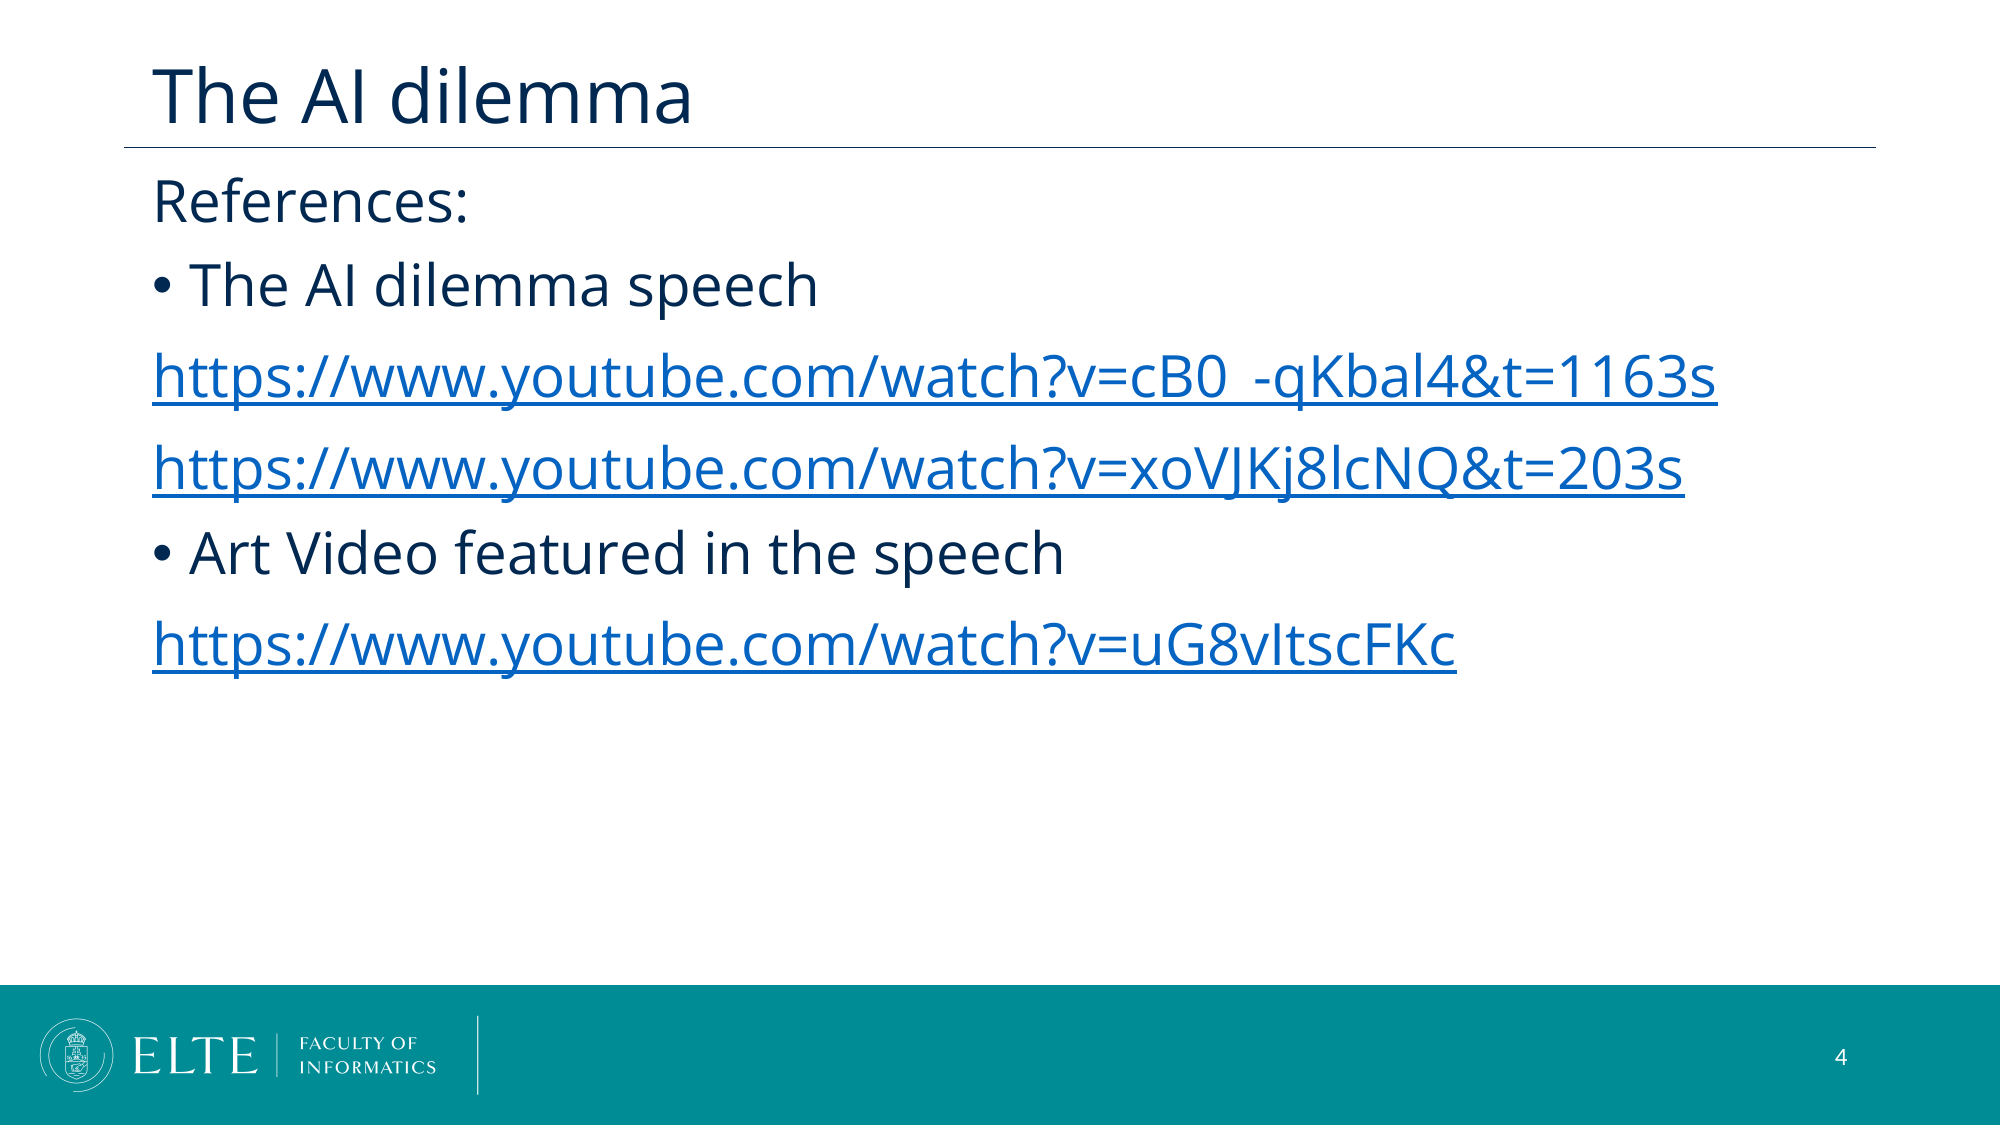

# The AI dilemma
References:
The AI dilemma speech
https://www.youtube.com/watch?v=cB0_-qKbal4&t=1163s
https://www.youtube.com/watch?v=xoVJKj8lcNQ&t=203s
Art Video featured in the speech
https://www.youtube.com/watch?v=uG8vItscFKc

4